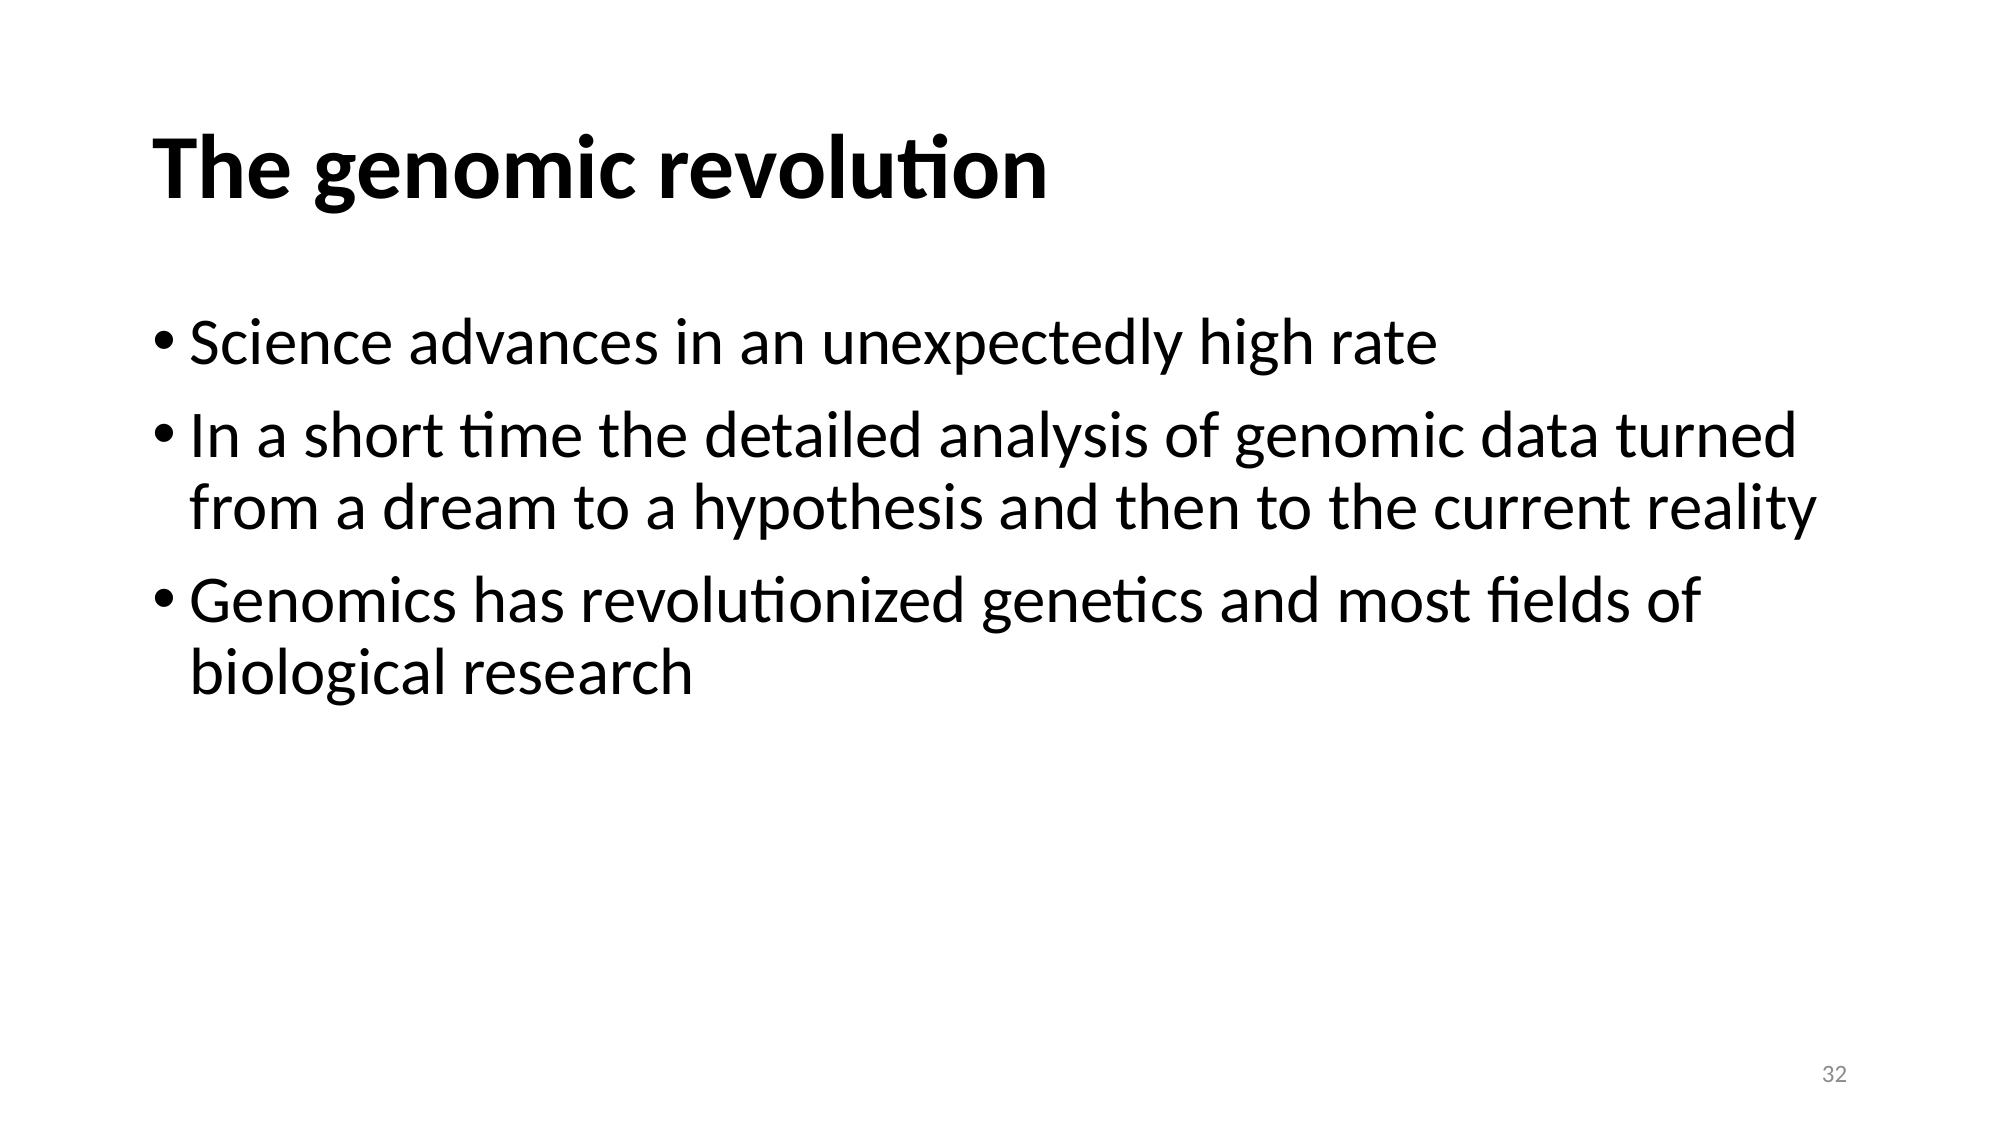

# The genomic revolution
Science advances in an unexpectedly high rate
In a short time the detailed analysis of genomic data turned from a dream to a hypothesis and then to the current reality
Genomics has revolutionized genetics and most fields of biological research
32